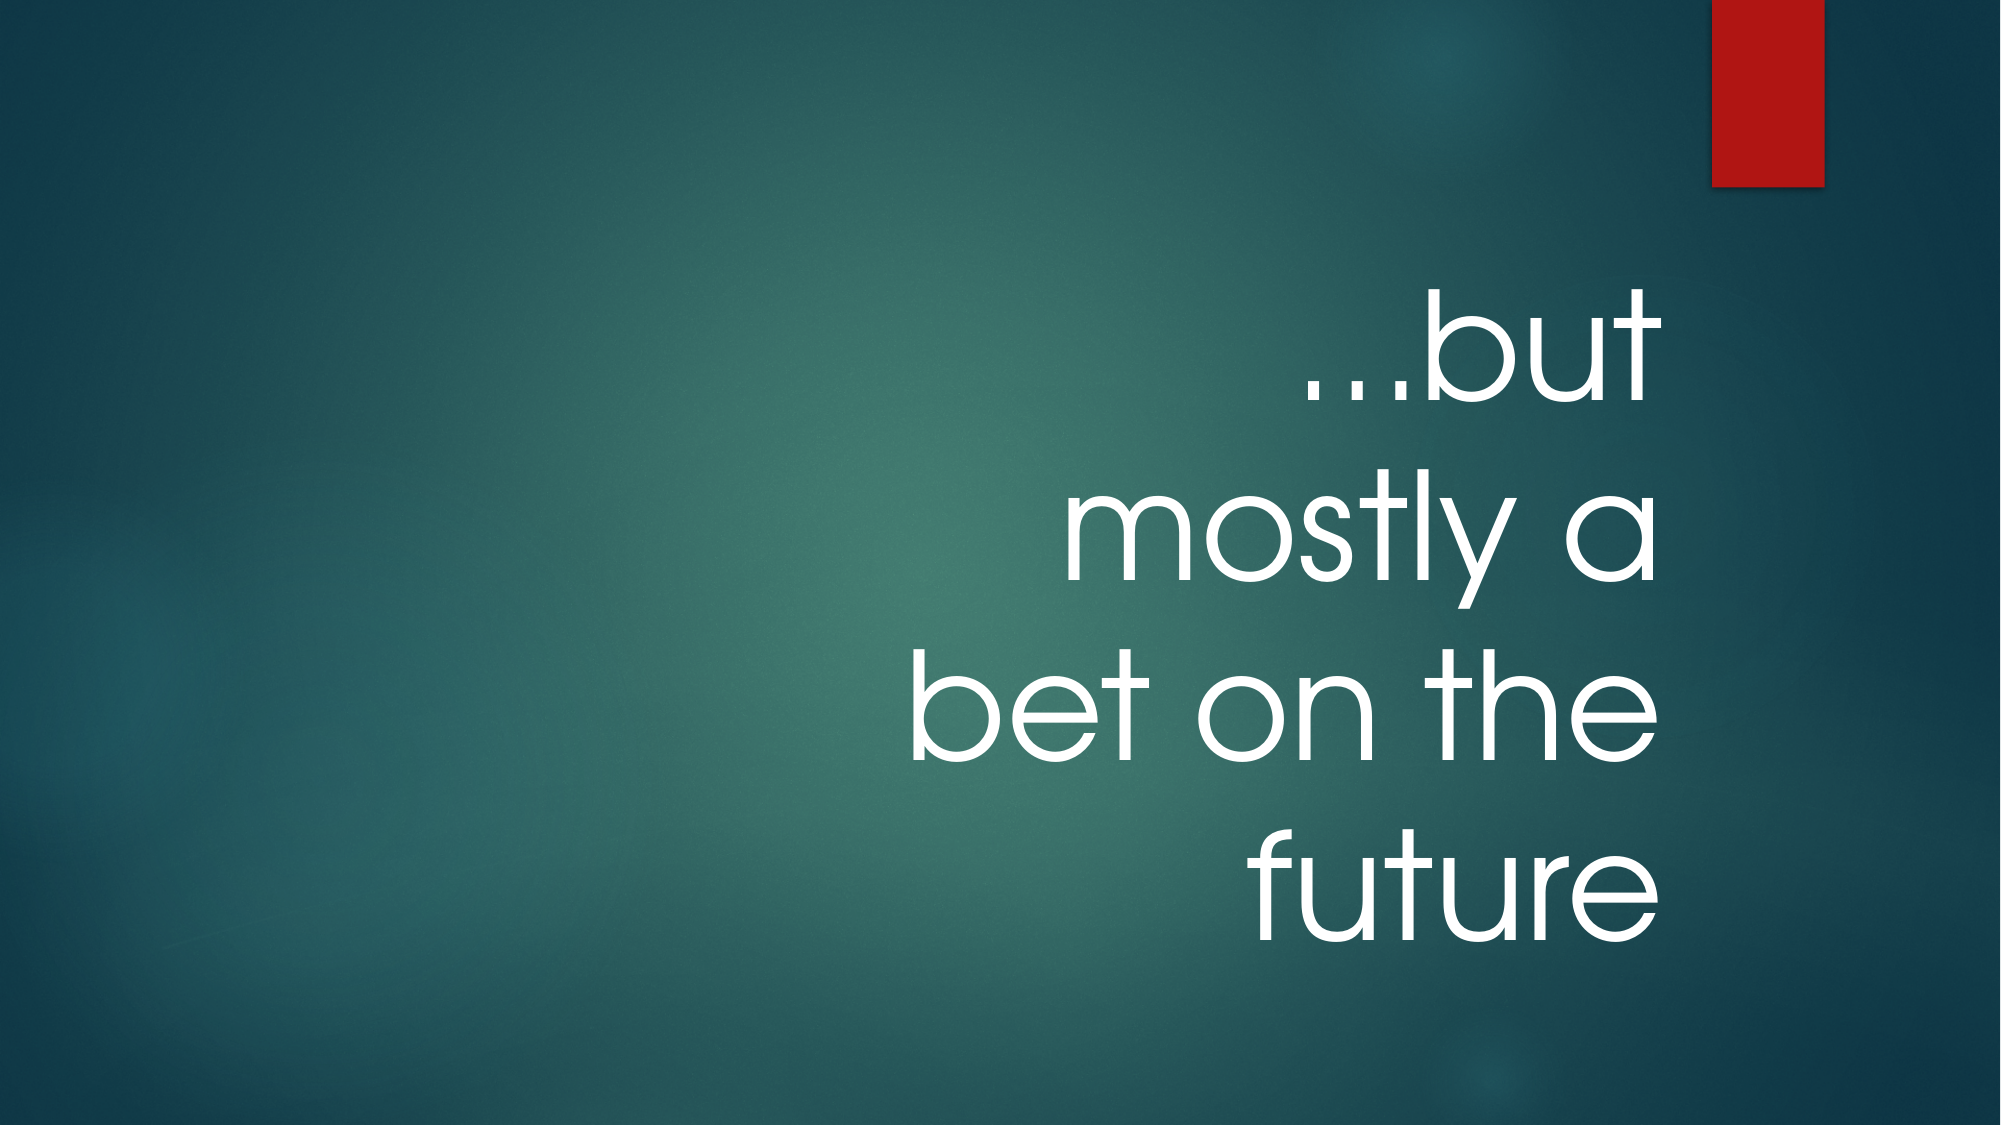

…but mostly a bet on the future